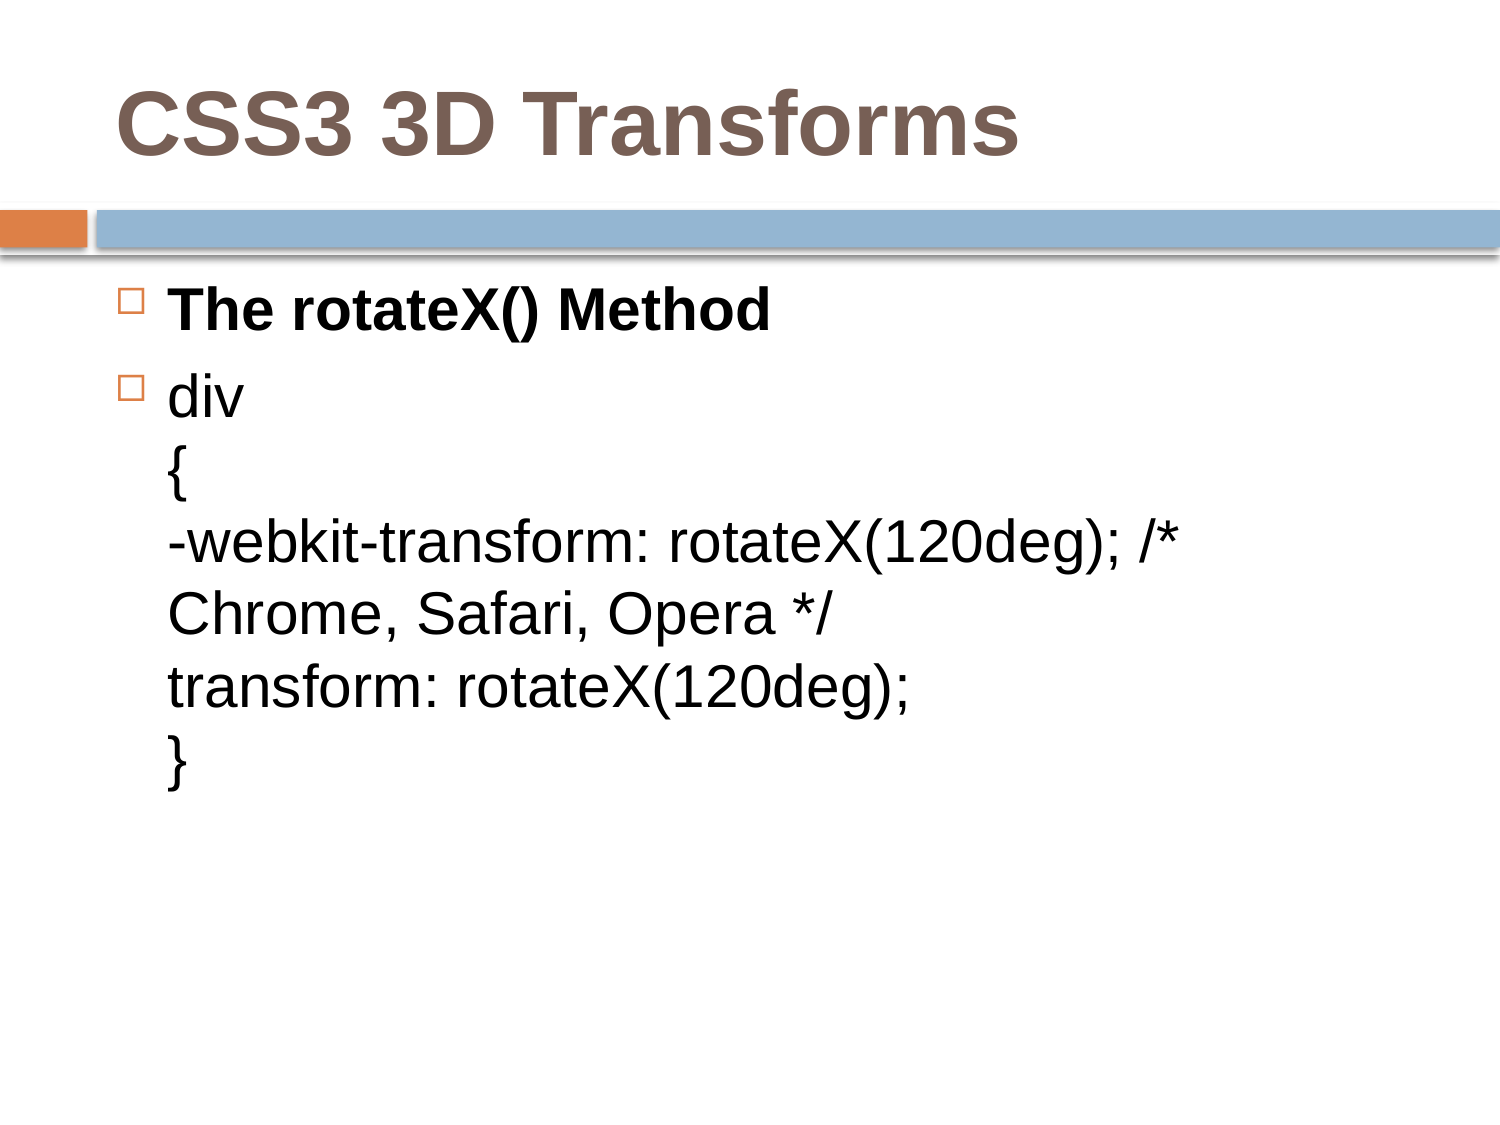

# CSS3 3D Transforms
The rotateX() Method
div
{
-webkit-transform: rotateX(120deg); /* Chrome, Safari, Opera */
transform: rotateX(120deg);
}